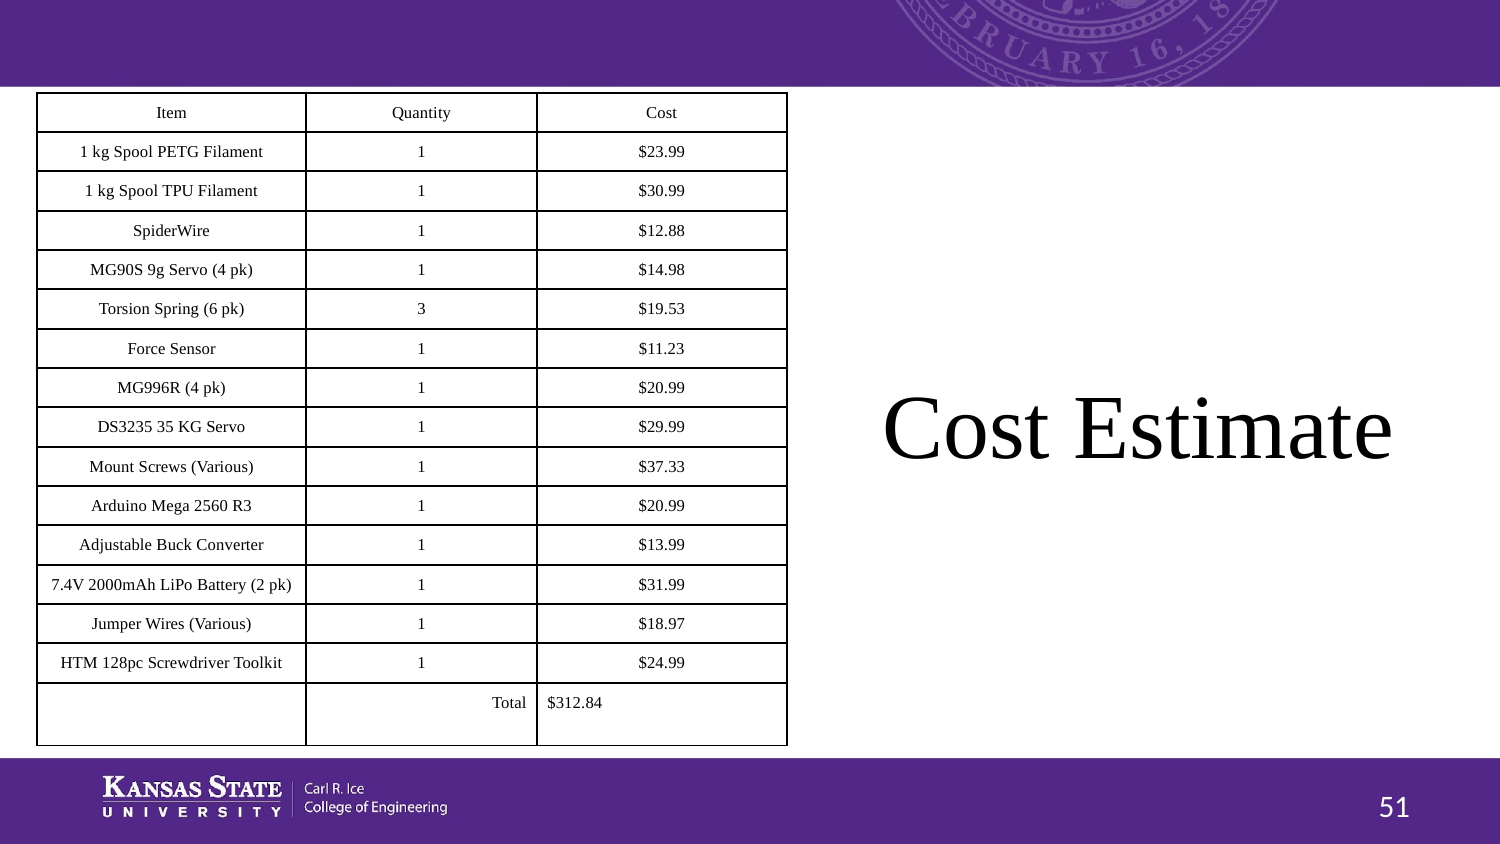

| Item | Quantity | Cost |
| --- | --- | --- |
| 1 kg Spool PETG Filament | 1 | $23.99 |
| 1 kg Spool TPU Filament | 1 | $30.99 |
| SpiderWire | 1 | $12.88 |
| MG90S 9g Servo (4 pk) | 1 | $14.98 |
| Torsion Spring (6 pk) | 3 | $19.53 |
| Force Sensor | 1 | $11.23 |
| MG996R (4 pk) | 1 | $20.99 |
| DS3235 35 KG Servo | 1 | $29.99 |
| Mount Screws (Various) | 1 | $37.33 |
| Arduino Mega 2560 R3 | 1 | $20.99 |
| Adjustable Buck Converter | 1 | $13.99 |
| 7.4V 2000mAh LiPo Battery (2 pk) | 1 | $31.99 |
| Jumper Wires (Various) | 1 | $18.97 |
| HTM 128pc Screwdriver Toolkit | 1 | $24.99 |
|  | Total | $312.84 |
# Cost Estimate
51